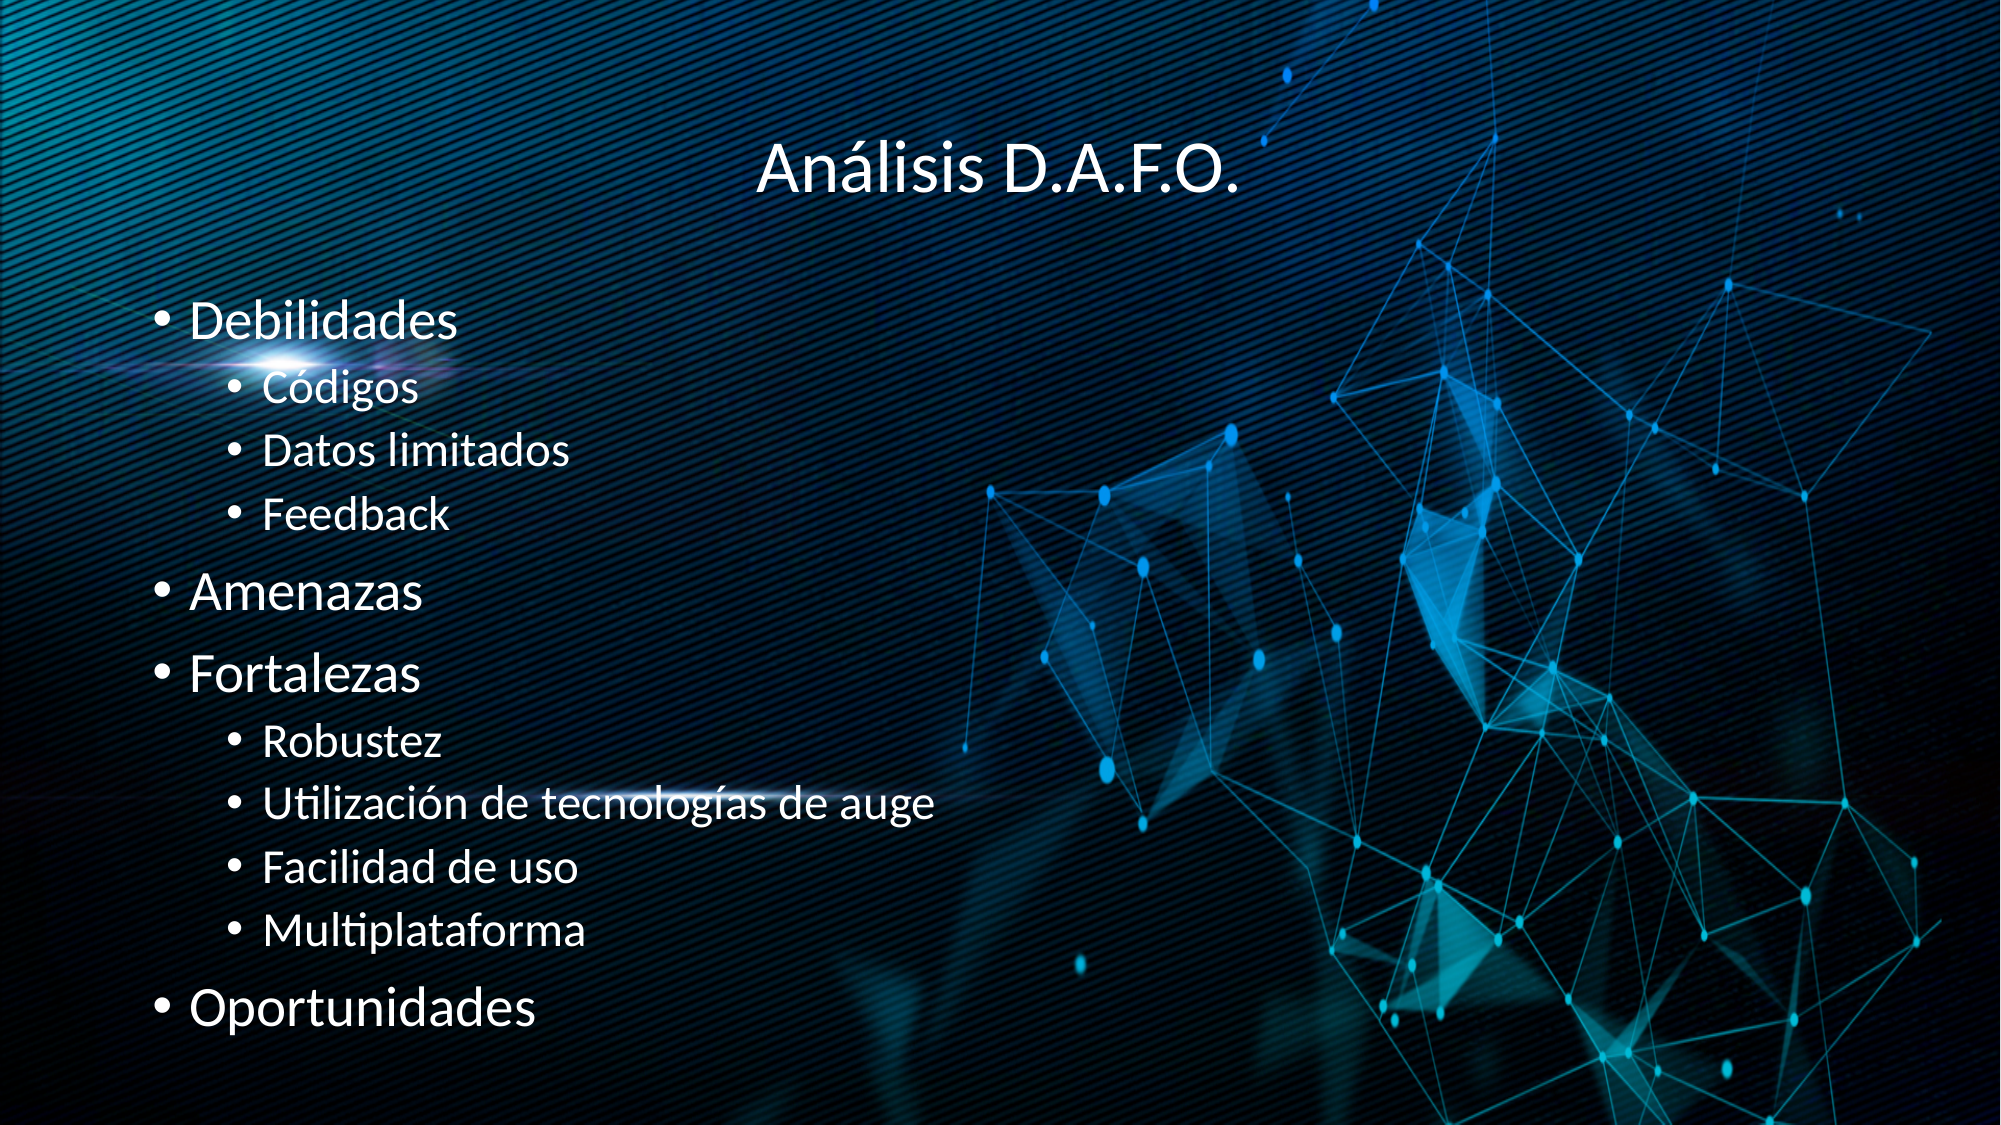

# Análisis D.A.F.O.
Debilidades
Códigos
Datos limitados
Feedback
Amenazas
Fortalezas
Robustez
Utilización de tecnologías de auge
Facilidad de uso
Multiplataforma
Oportunidades